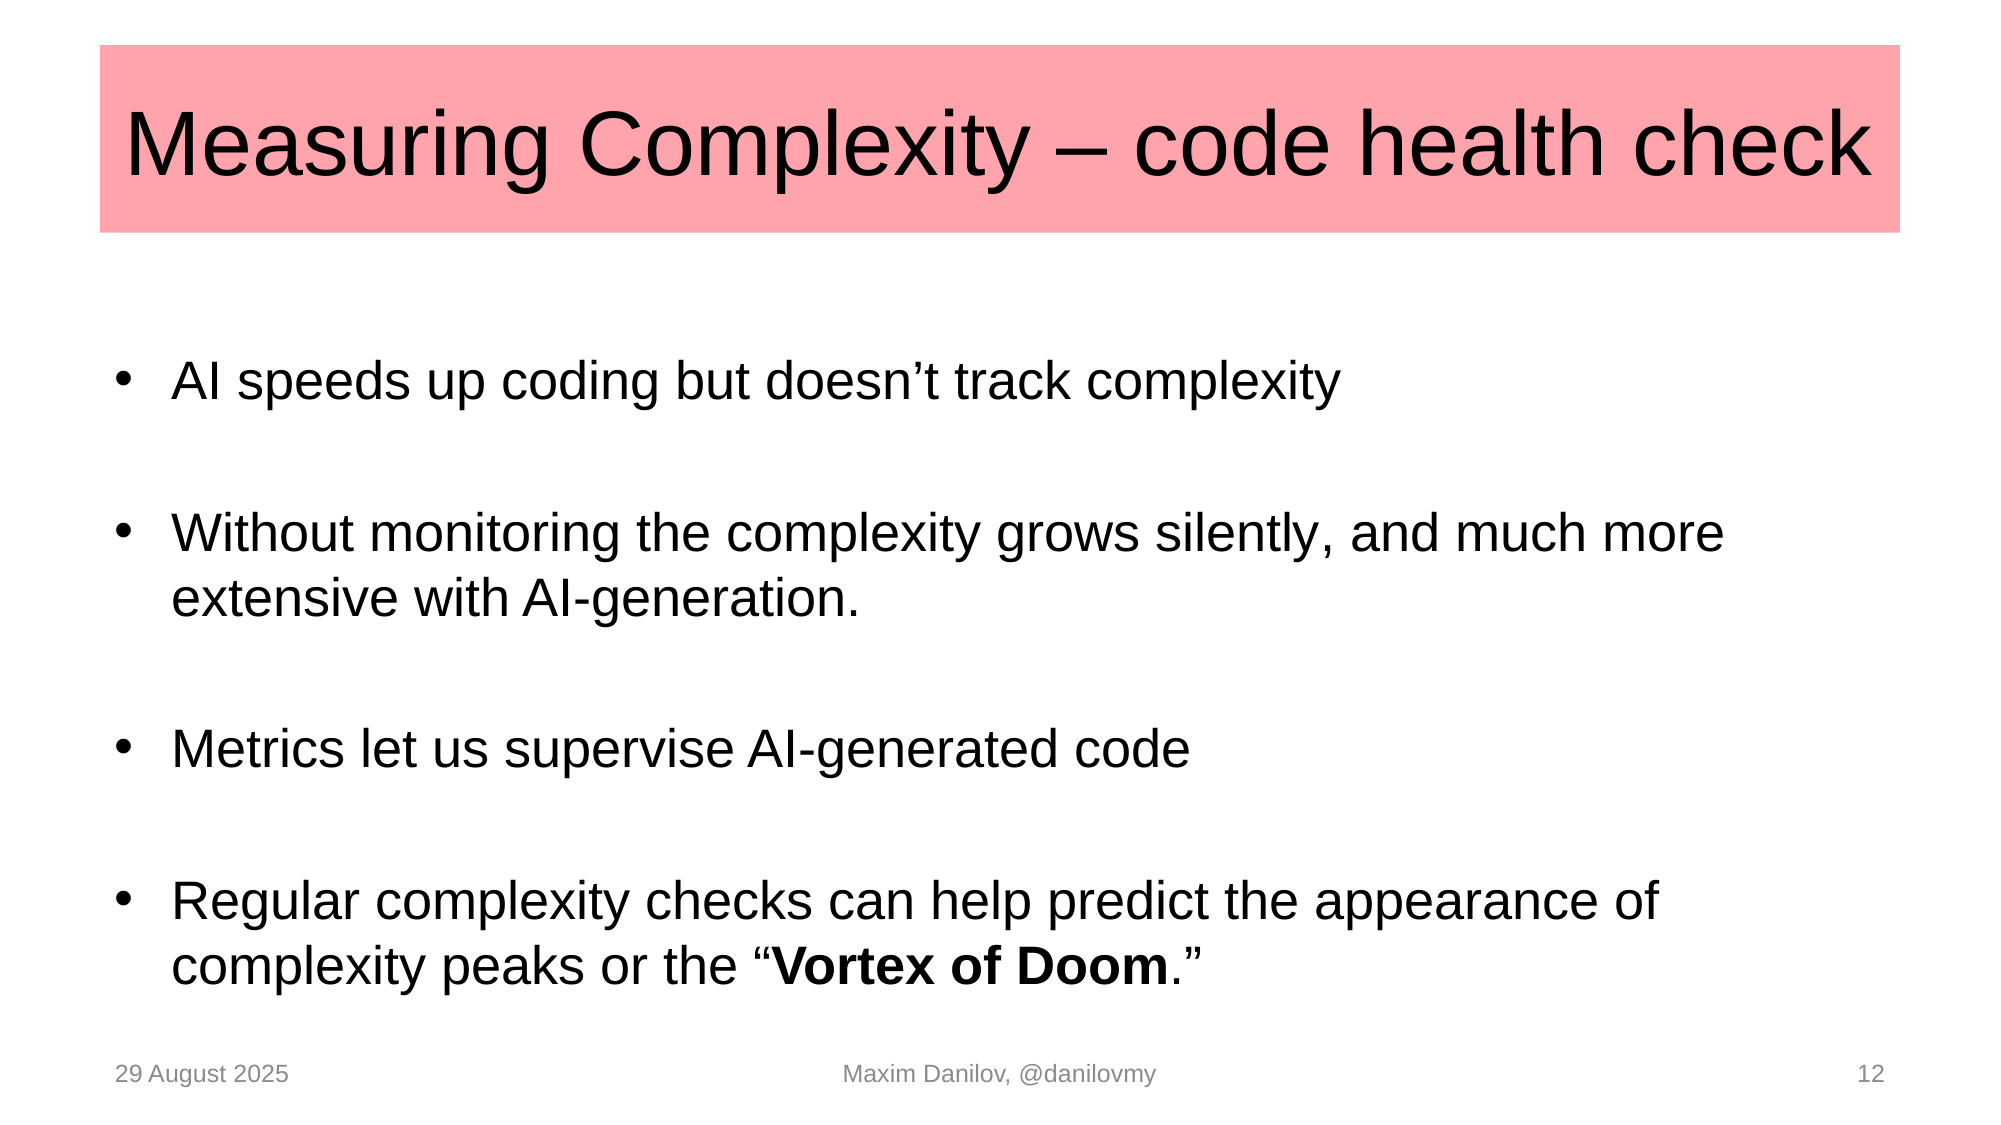

# Measuring Complexity – code health check

AI speeds up coding but doesn’t track complexity

Without monitoring the complexity grows silently, and much more extensive with AI-generation.

Metrics let us supervise AI-generated code

Regular complexity checks can help predict the appearance of complexity peaks or the “Vortex of Doom.”
29 August 2025
Maxim Danilov, @danilovmy
12